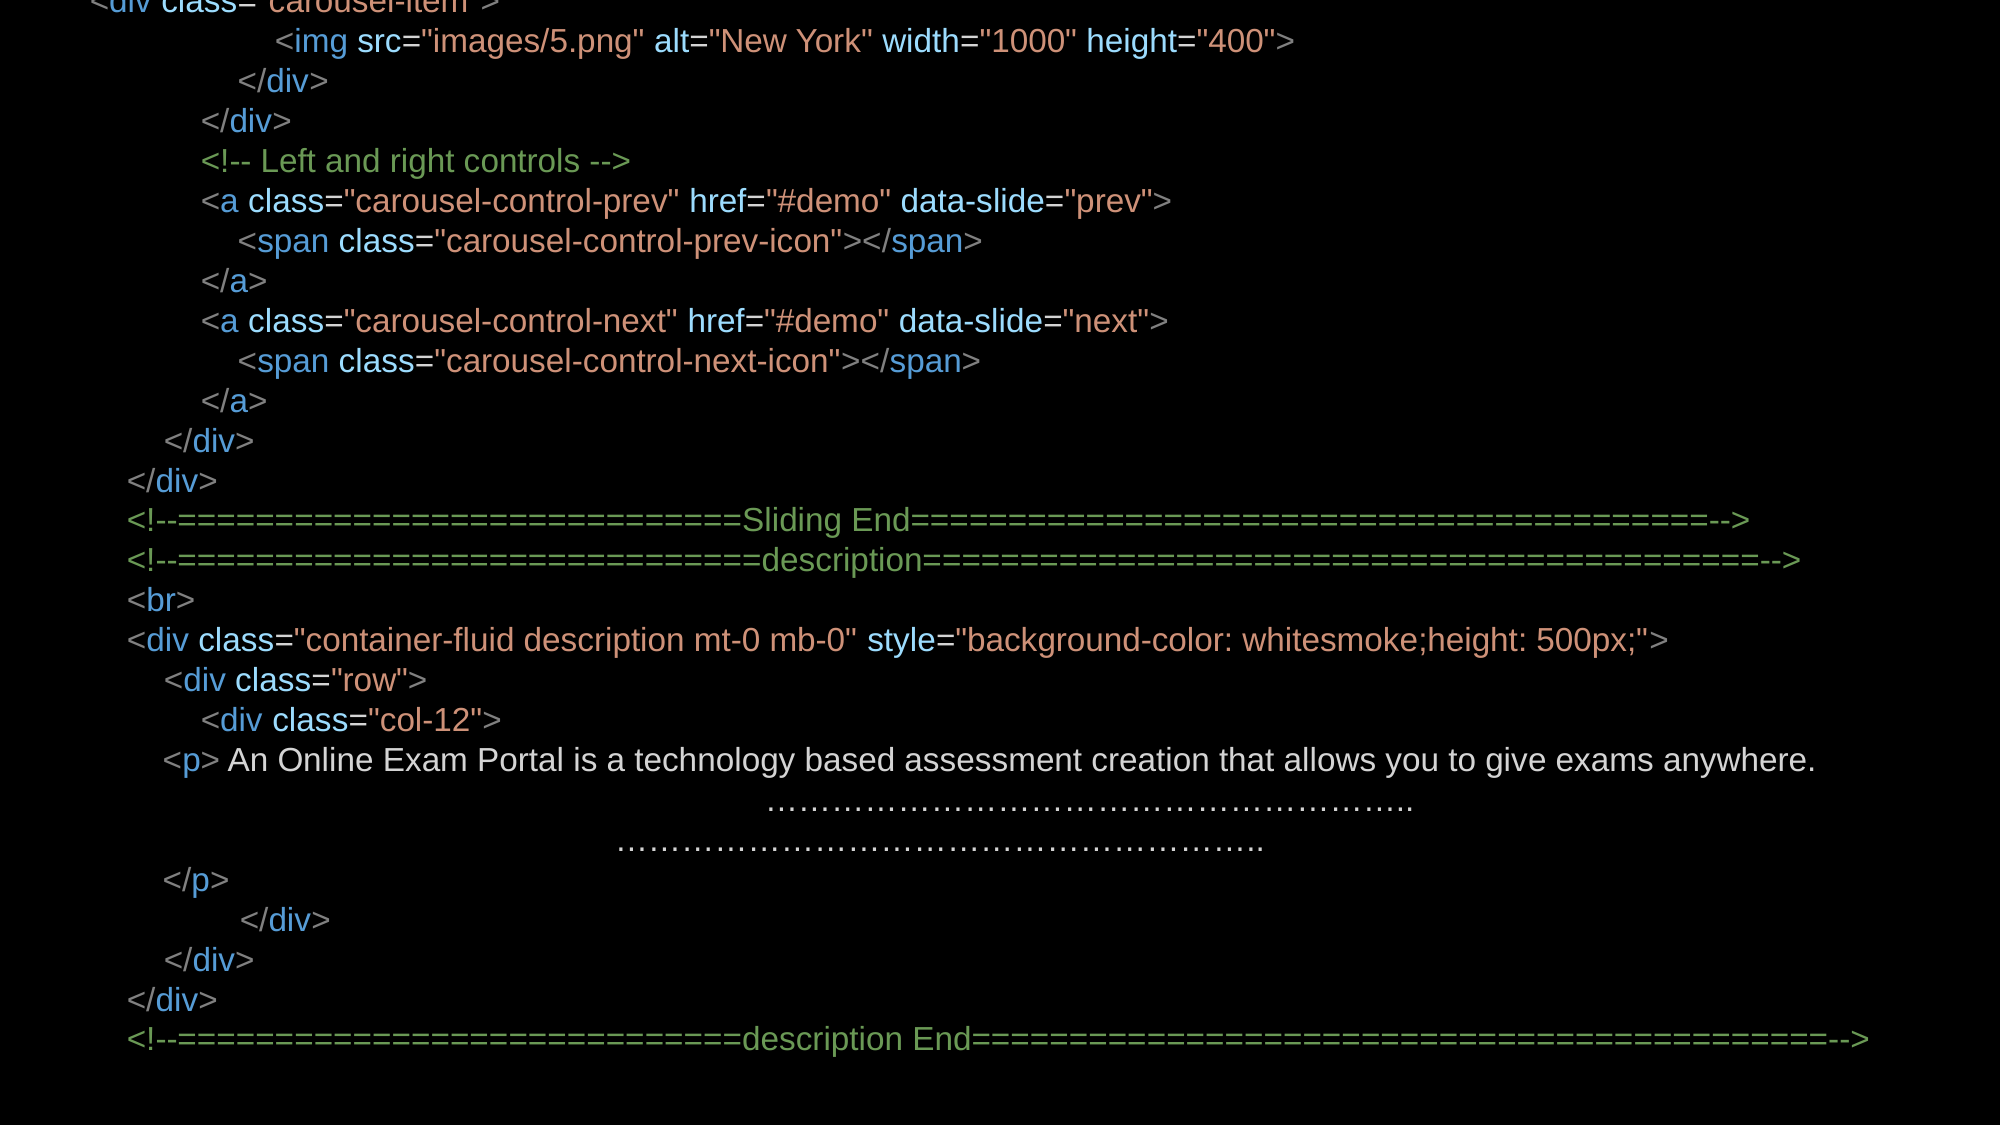

<div class="carousel-item">
                    <img src="images/5.png" alt="New York" width="1000" height="400">
                </div>
            </div>
            <!-- Left and right controls -->
            <a class="carousel-control-prev" href="#demo" data-slide="prev">
                <span class="carousel-control-prev-icon"></span>
            </a>
            <a class="carousel-control-next" href="#demo" data-slide="next">
                <span class="carousel-control-next-icon"></span>
            </a>
        </div>
    </div>
    <!--=============================Sliding End=========================================-->
    <!--==============================description===========================================-->
    <br>
    <div class="container-fluid description mt-0 mb-0" style="background-color: whitesmoke;height: 500px;">
        <div class="row">
            <div class="col-12">
                <p> An Online Exam Portal is a technology based assessment creation that allows you to give exams anywhere. 						…………………………………………………..
				…………………………………………………..
                </p>
	</div>
        </div>
    </div>
    <!--=============================description End============================================-->